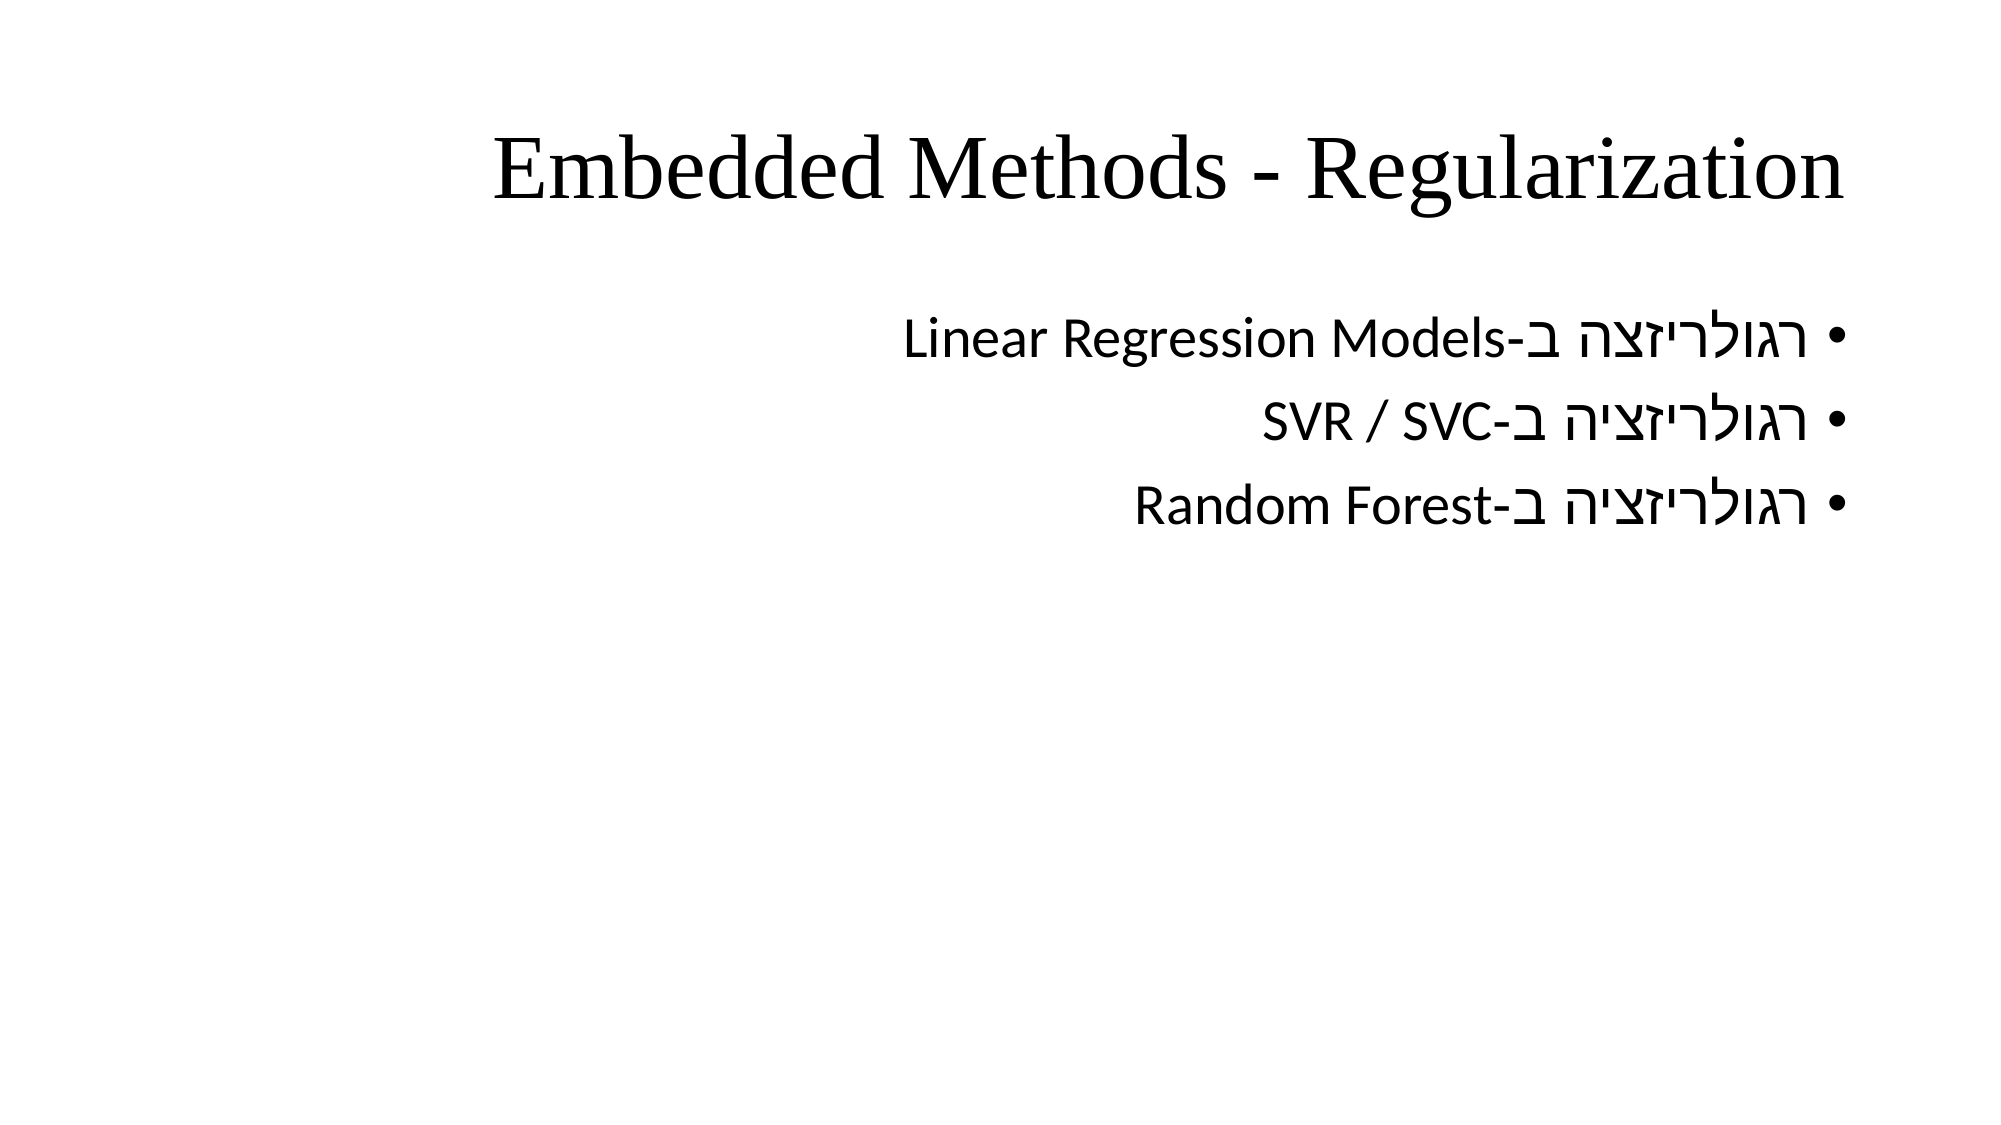

# Embedded Methods - Regularization
רגולריזצה ב-Linear Regression Models
רגולריזציה ב-SVR / SVC
רגולריזציה ב-Random Forest